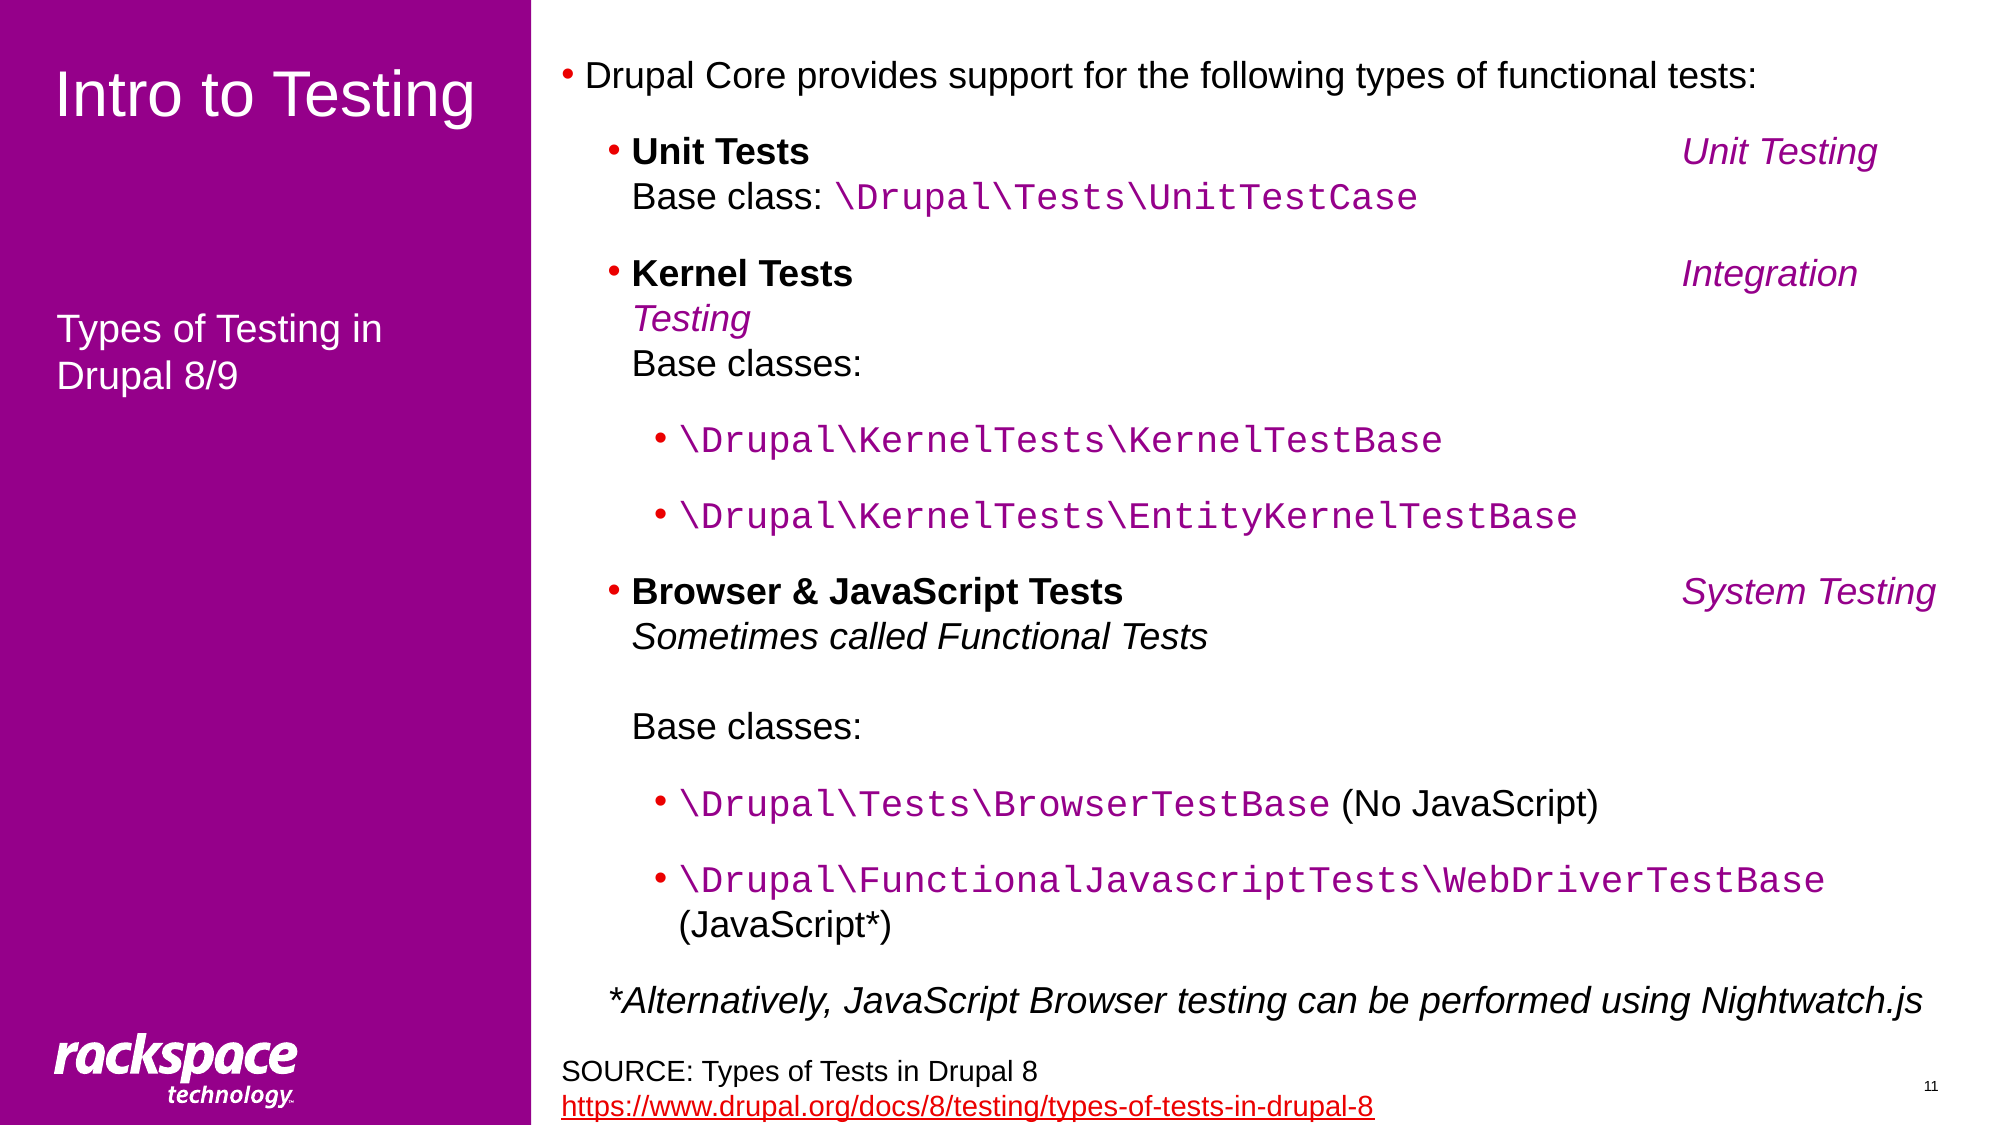

# Intro to Testing
Drupal Core provides support for the following types of functional tests:
Unit Tests						Unit Testing
Base class: \Drupal\Tests\UnitTestCase
Kernel Tests						Integration Testing
Base classes:
\Drupal\KernelTests\KernelTestBase
\Drupal\KernelTests\EntityKernelTestBase
Browser & JavaScript Tests				System Testing
Sometimes called Functional Tests
Base classes:
\Drupal\Tests\BrowserTestBase (No JavaScript)
\Drupal\FunctionalJavascriptTests\WebDriverTestBase (JavaScript*)
*Alternatively, JavaScript Browser testing can be performed using Nightwatch.js
SOURCE: Types of Tests in Drupal 8
https://www.drupal.org/docs/8/testing/types-of-tests-in-drupal-8
Types of Testing in Drupal 8/9
11